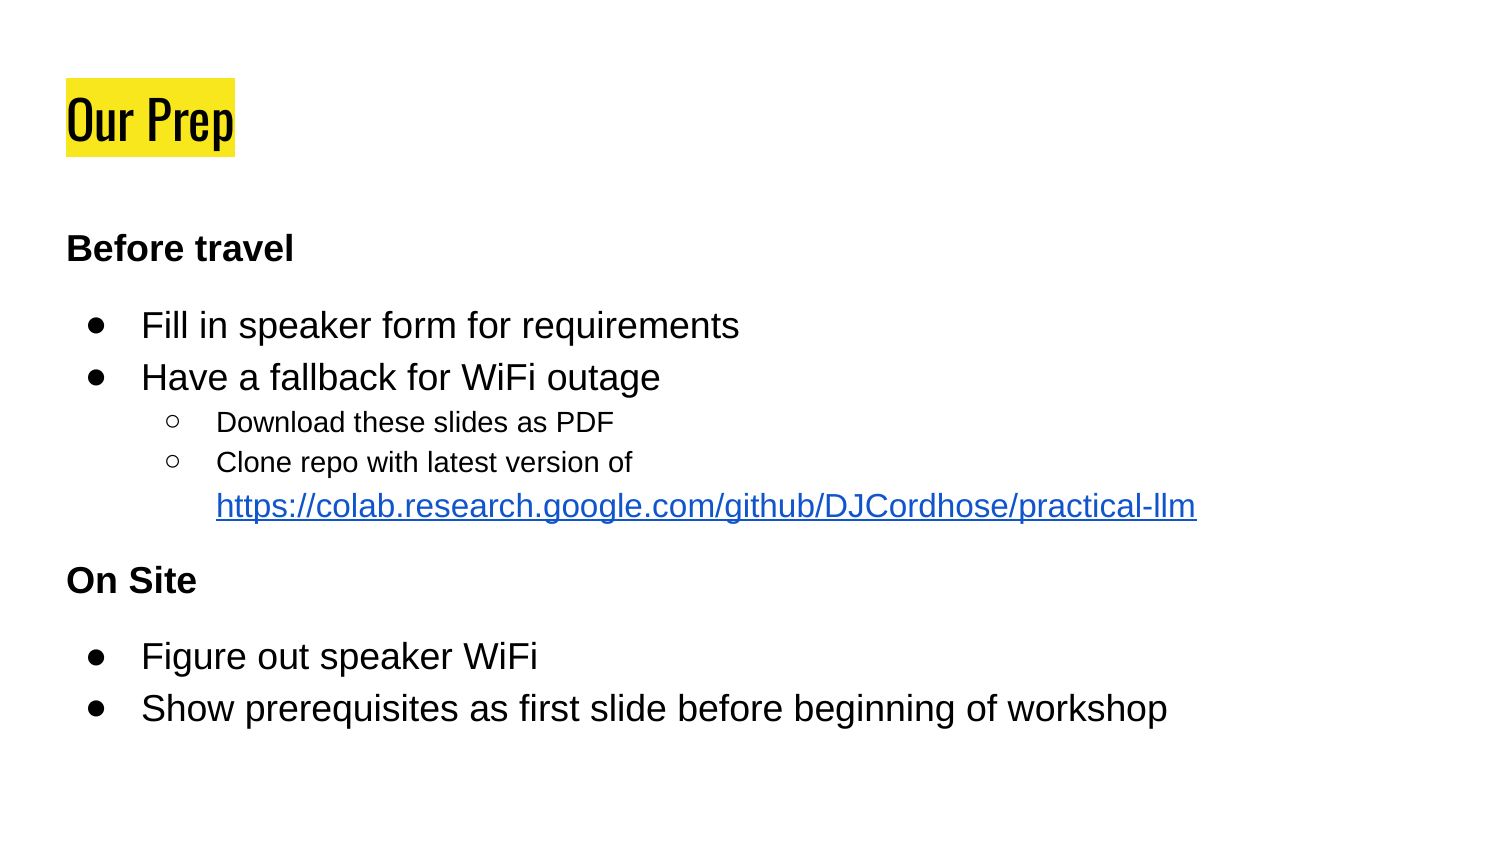

# Our Prep
Before travel
Fill in speaker form for requirements
Have a fallback for WiFi outage
Download these slides as PDF
Clone repo with latest version of https://colab.research.google.com/github/DJCordhose/practical-llm
On Site
Figure out speaker WiFi
Show prerequisites as first slide before beginning of workshop